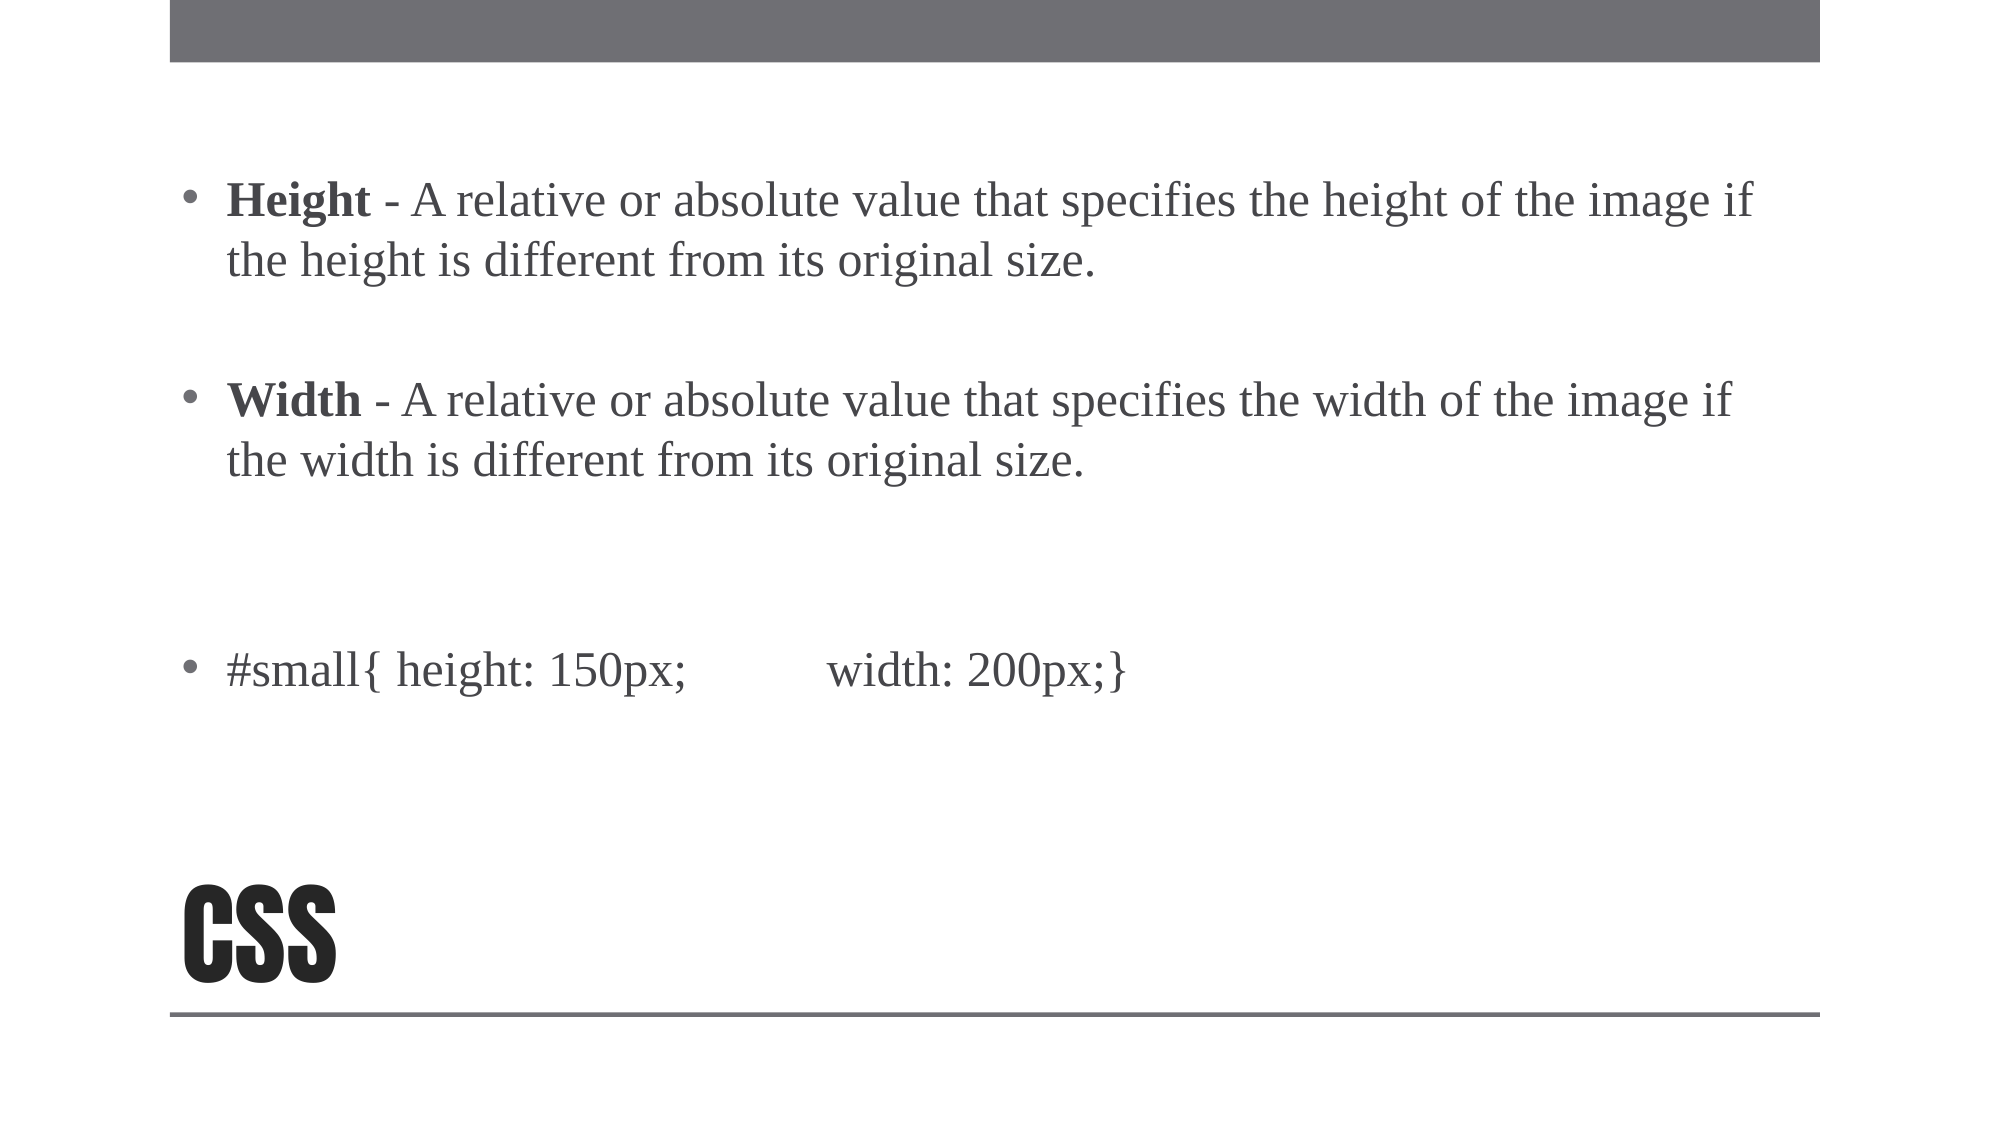

Height - A relative or absolute value that specifies the height of the image if the height is different from its original size.

Width - A relative or absolute value that specifies the width of the image if the width is different from its original size.

#small{ height: 150px;	width: 200px;}
# CSS